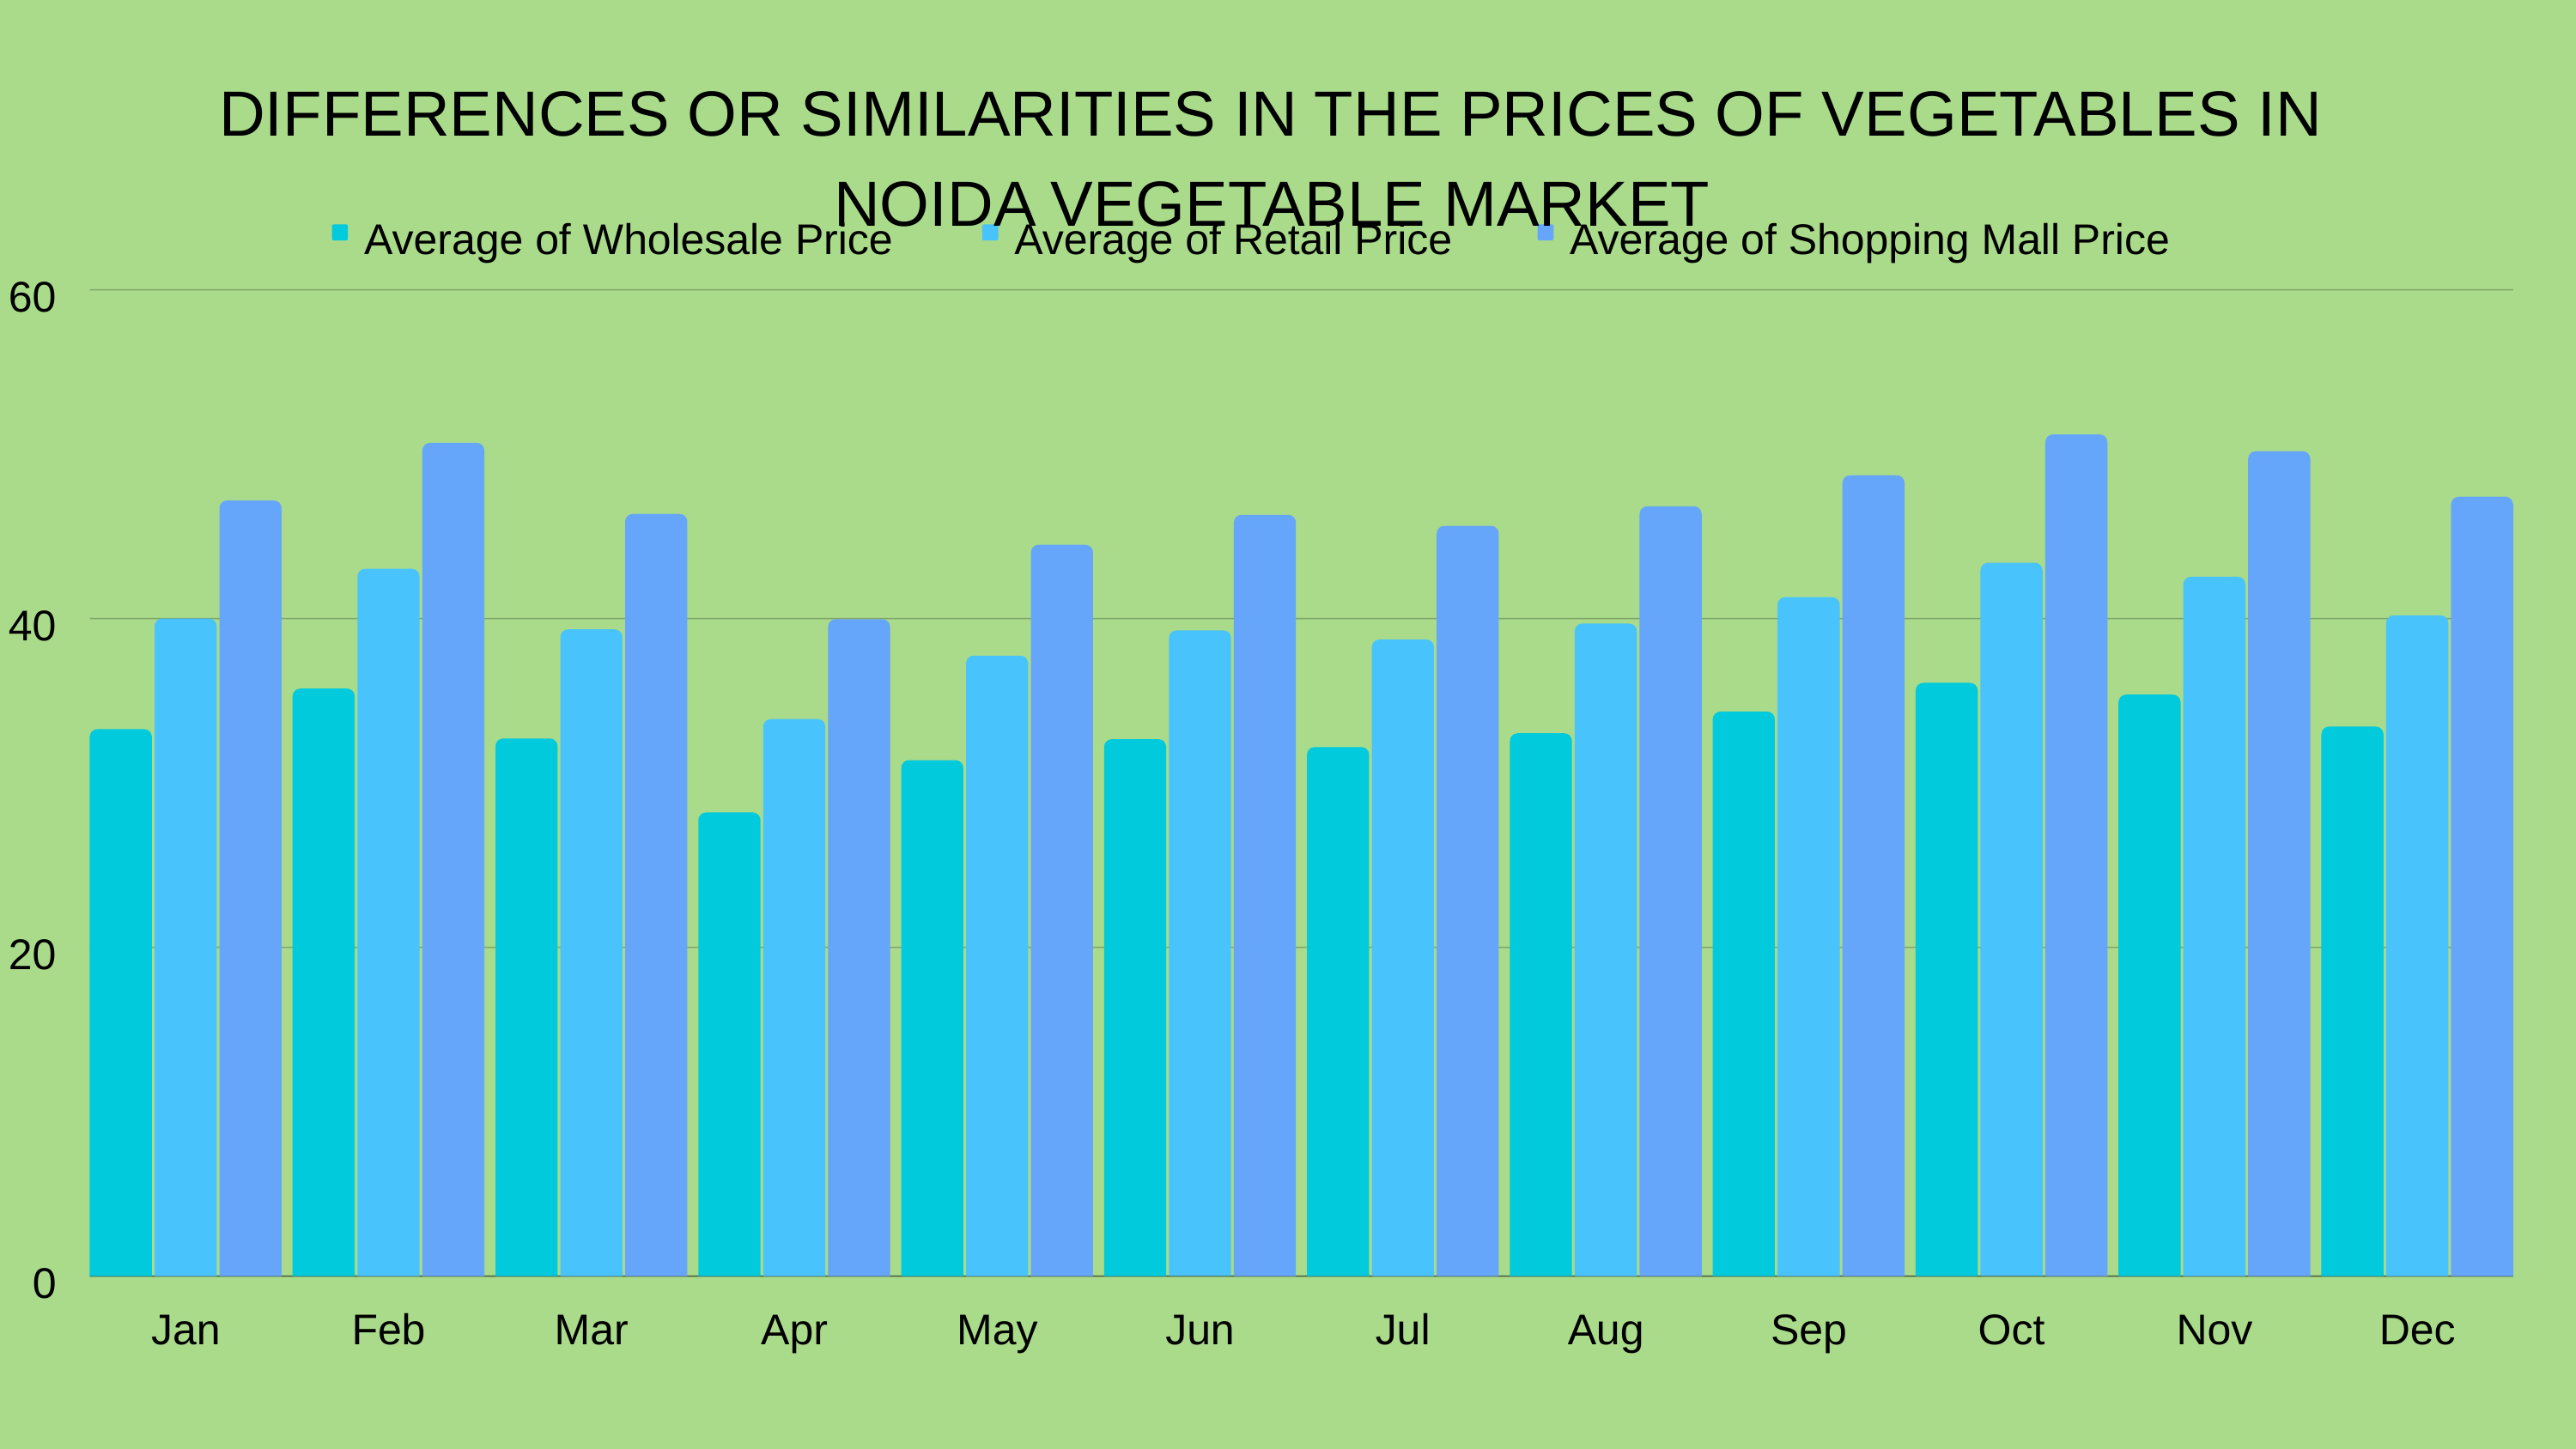

DIFFERENCES OR SIMILARITIES IN THE PRICES OF VEGETABLES IN NOIDA VEGETABLE MARKET

Average of Wholesale Price
Average of Retail Price
Average of Shopping Mall Price

60

40
20
0
Jan
Feb
Mar
Apr
May
Jun
Jul
Aug
Sep
Oct
Nov
Dec